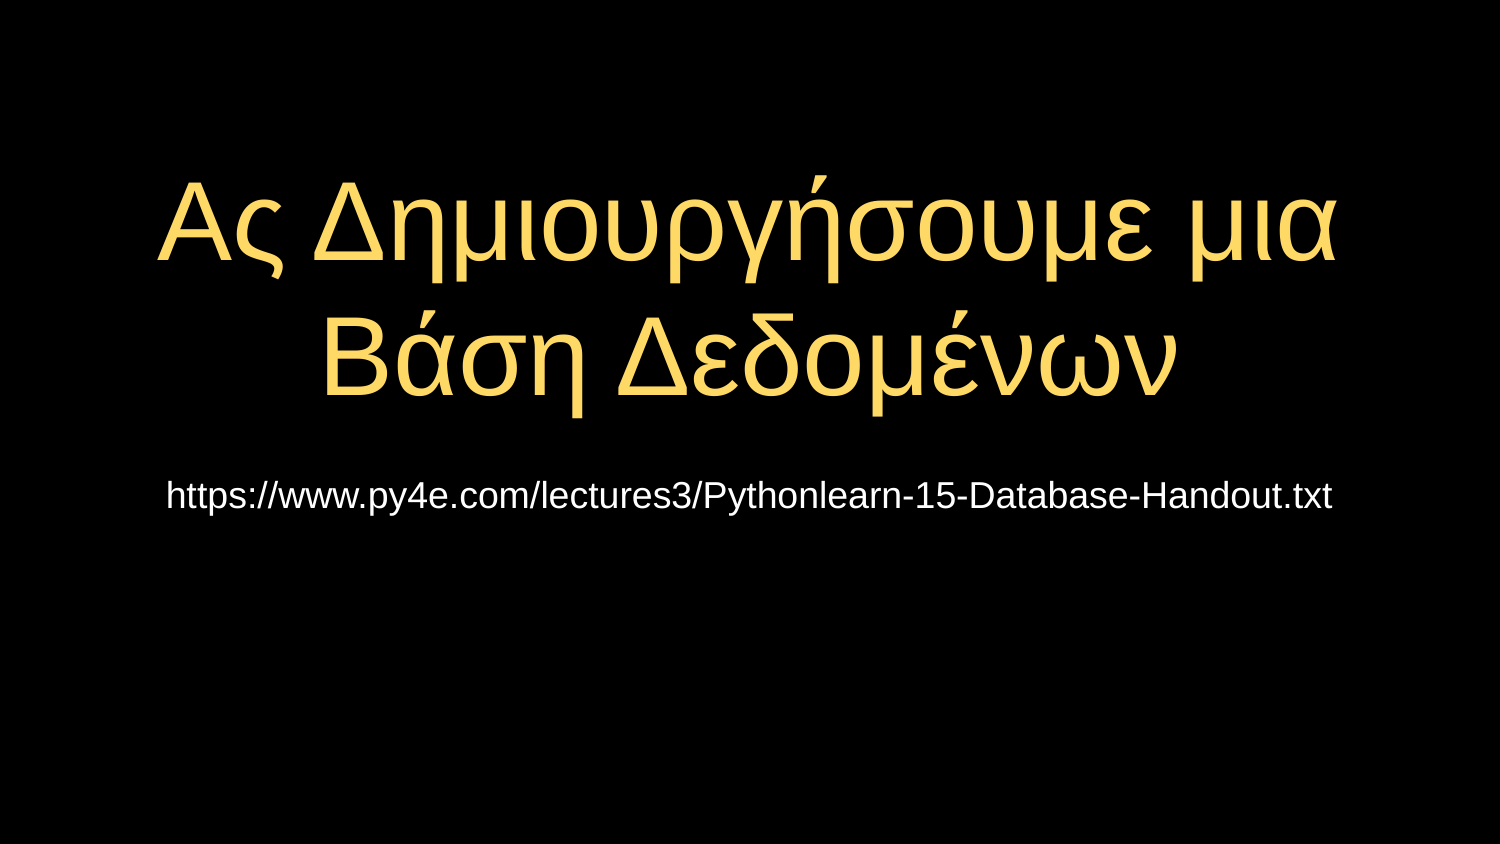

# Ας Δημιουργήσουμε μια Βάση Δεδομένων
https://www.py4e.com/lectures3/Pythonlearn-15-Database-Handout.txt